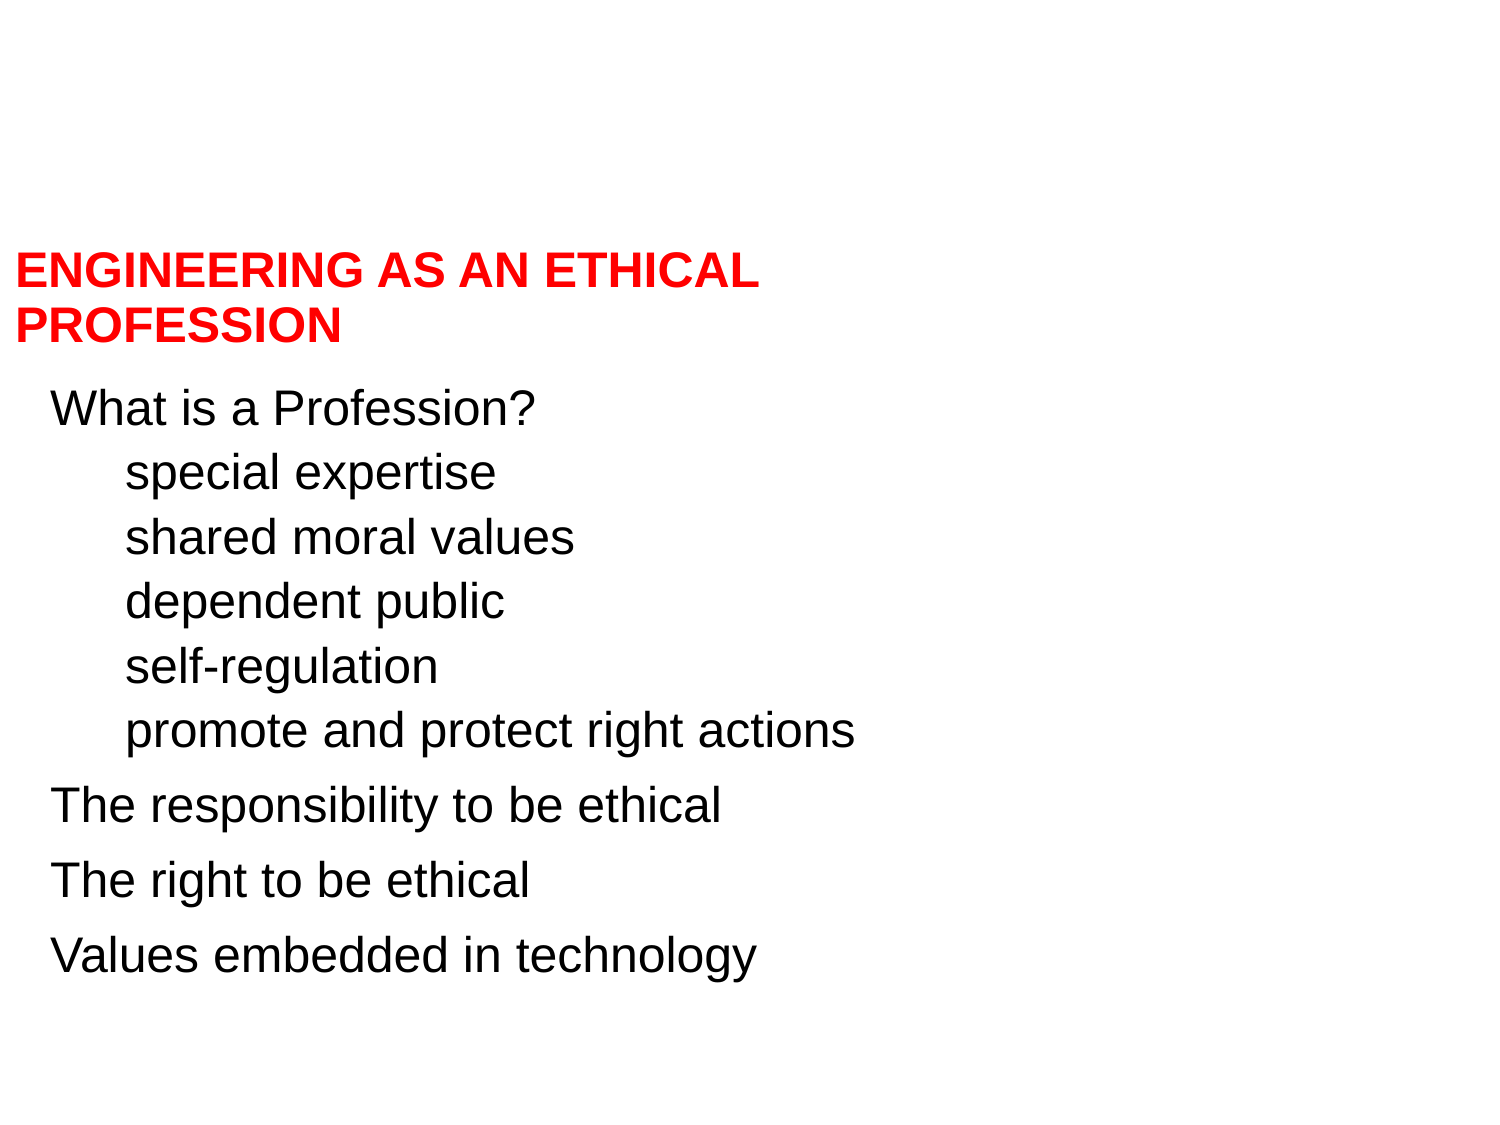

# ENGINEERING AS AN ETHICAL PROFESSION
What is a Profession?
special expertise
shared moral values
dependent public
self-regulation
promote and protect right actions
The responsibility to be ethical
The right to be ethical
Values embedded in technology